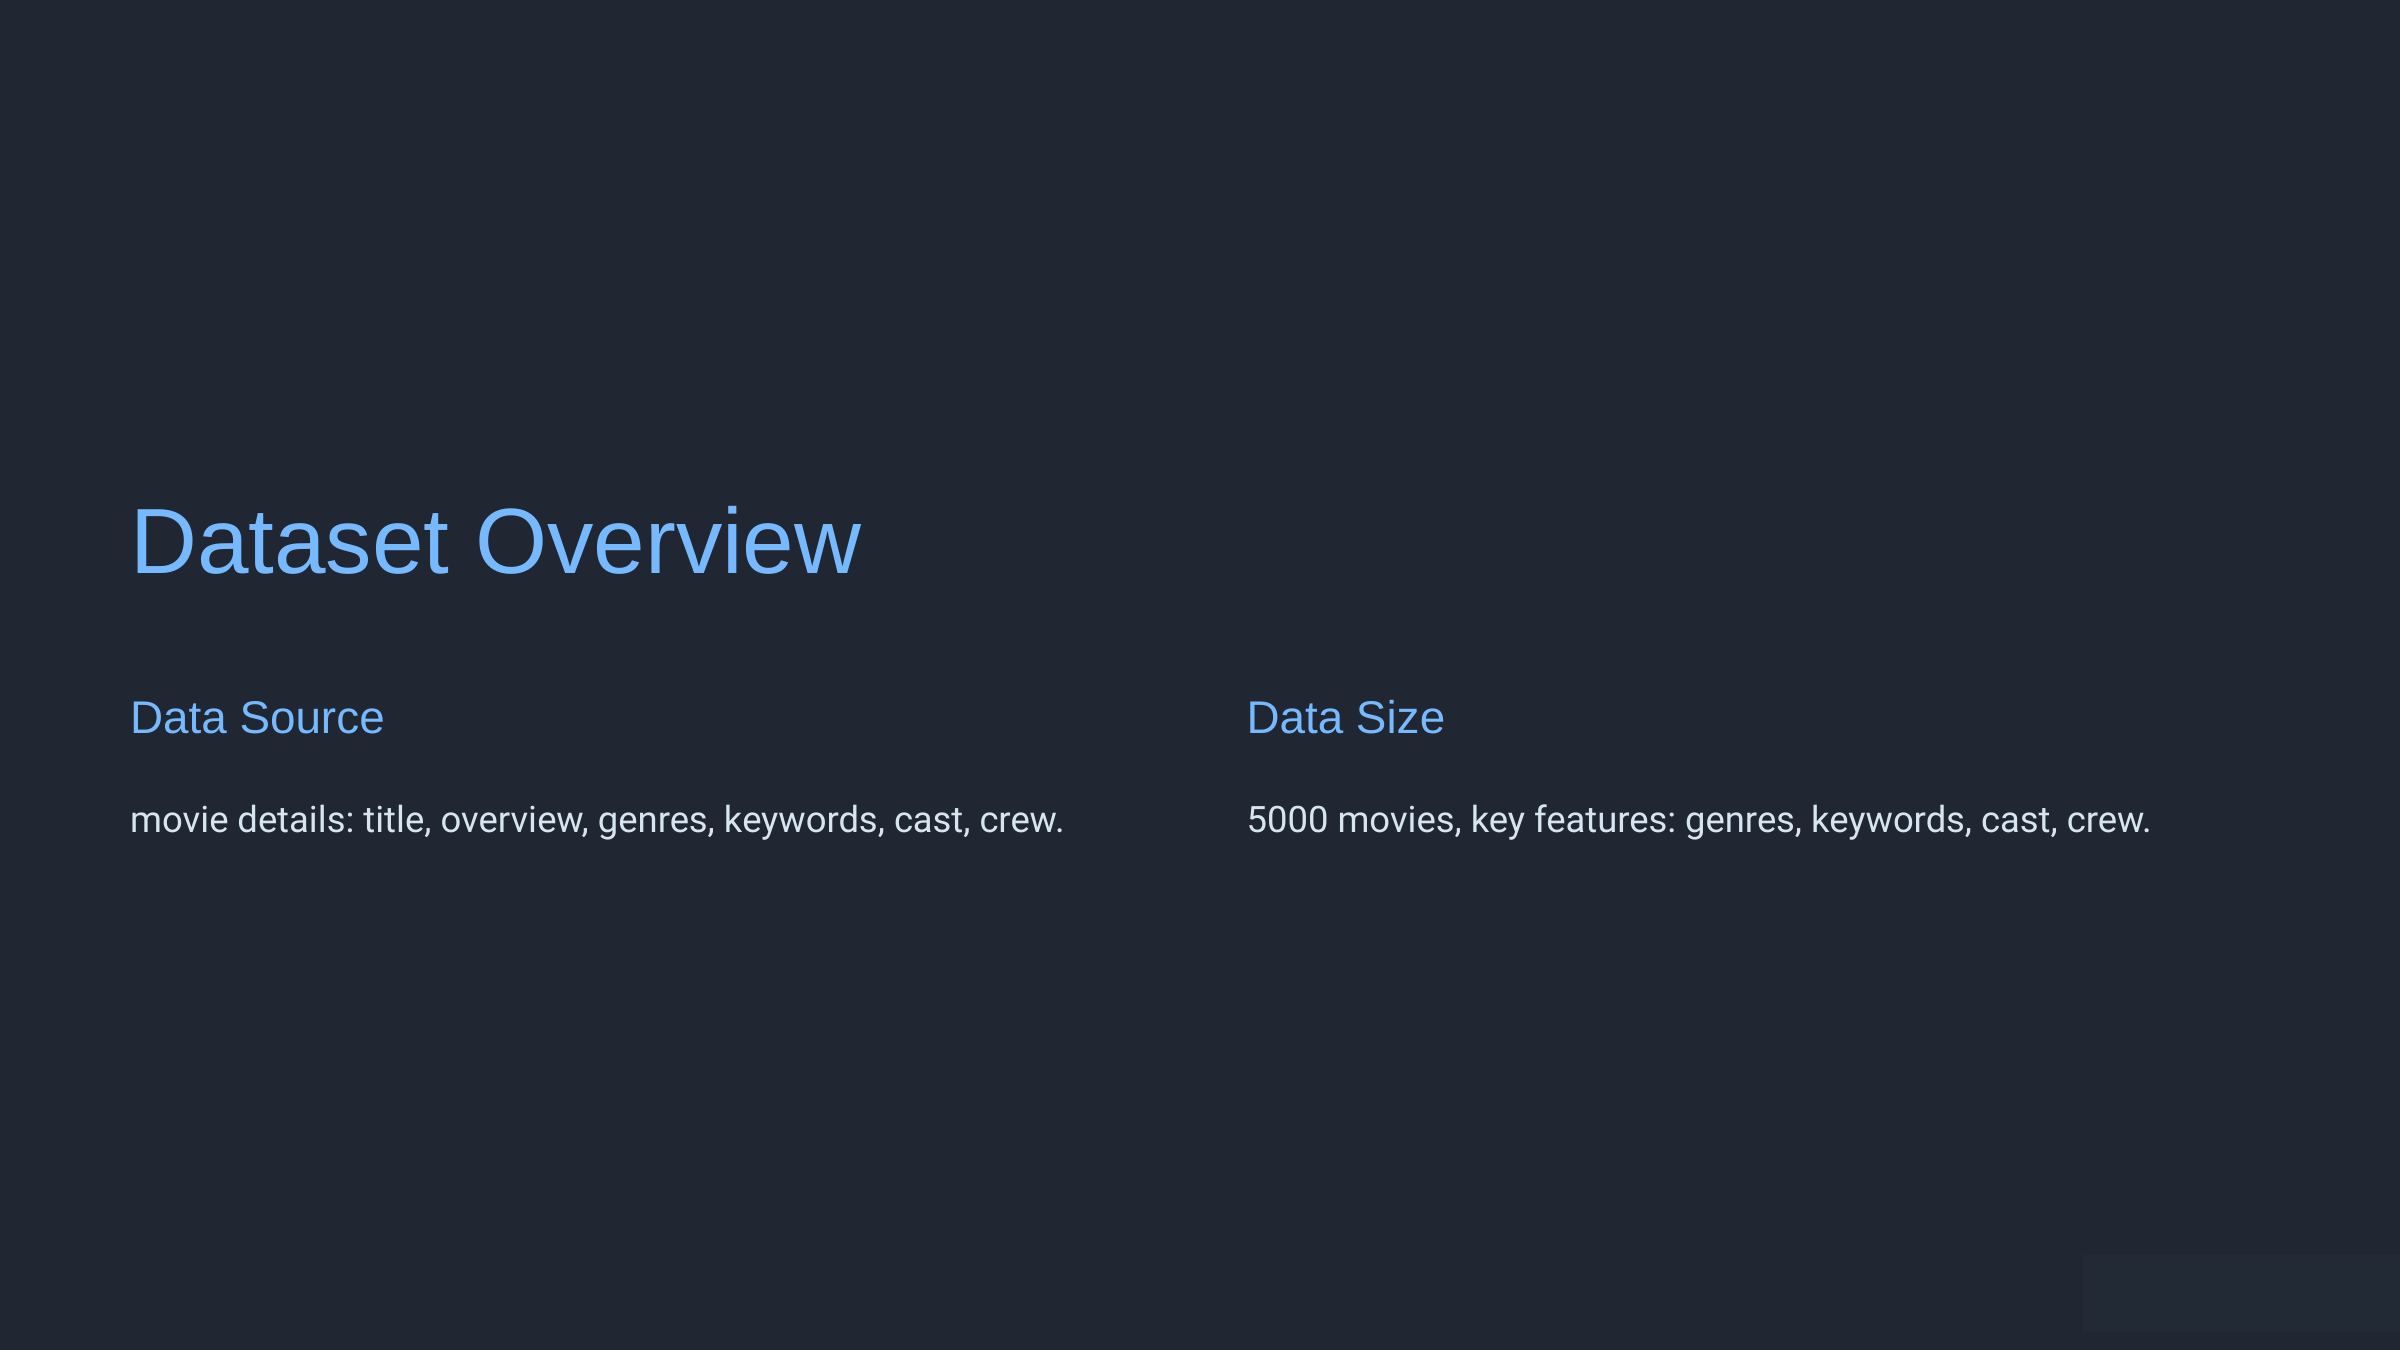

Dataset Overview
Data Source
Data Size
movie details: title, overview, genres, keywords, cast, crew.
5000 movies, key features: genres, keywords, cast, crew.